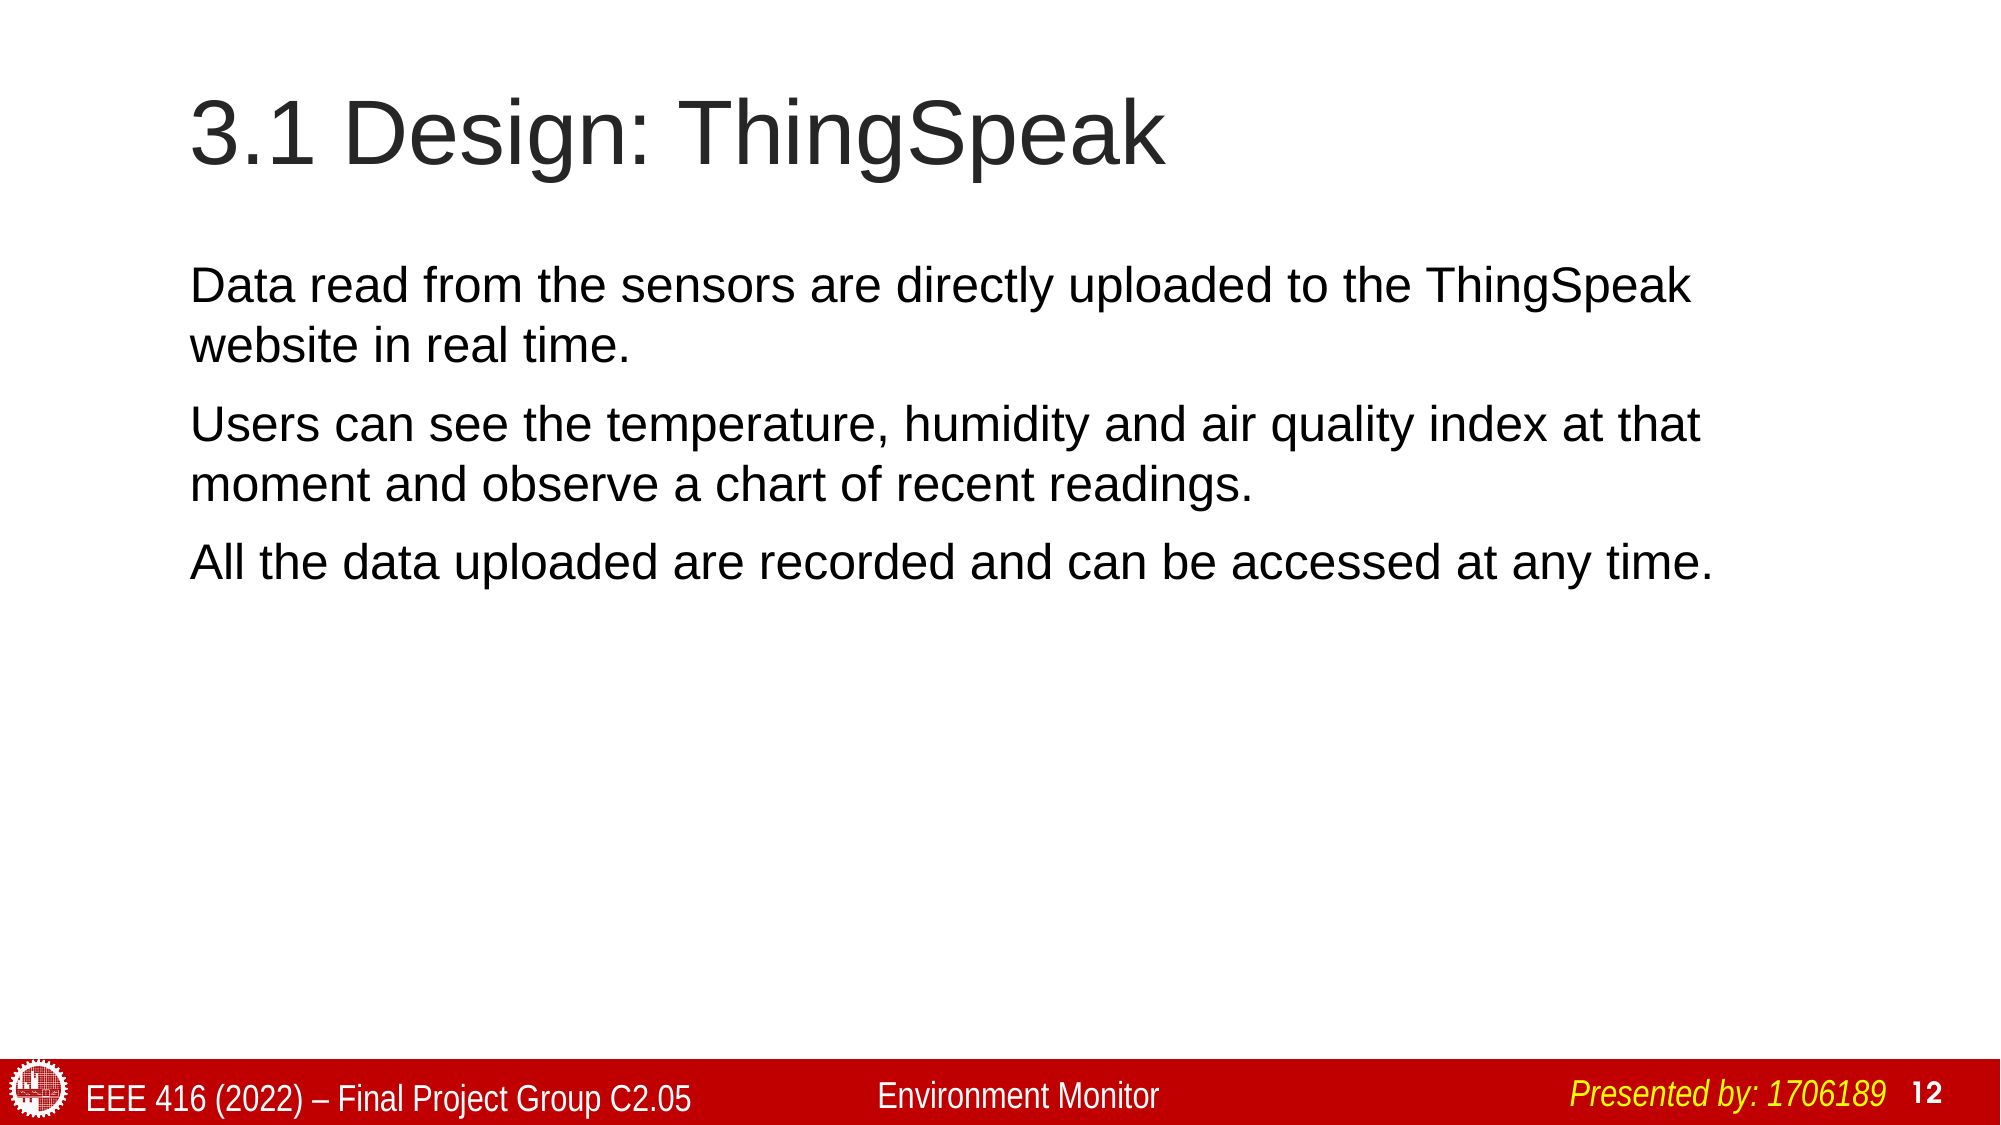

# 3.1 Design: ThingSpeak
Data read from the sensors are directly uploaded to the ThingSpeak website in real time.
Users can see the temperature, humidity and air quality index at that moment and observe a chart of recent readings.
All the data uploaded are recorded and can be accessed at any time.
Presented by: 1706189
Environment Monitor
EEE 416 (2022) – Final Project Group C2.05
12